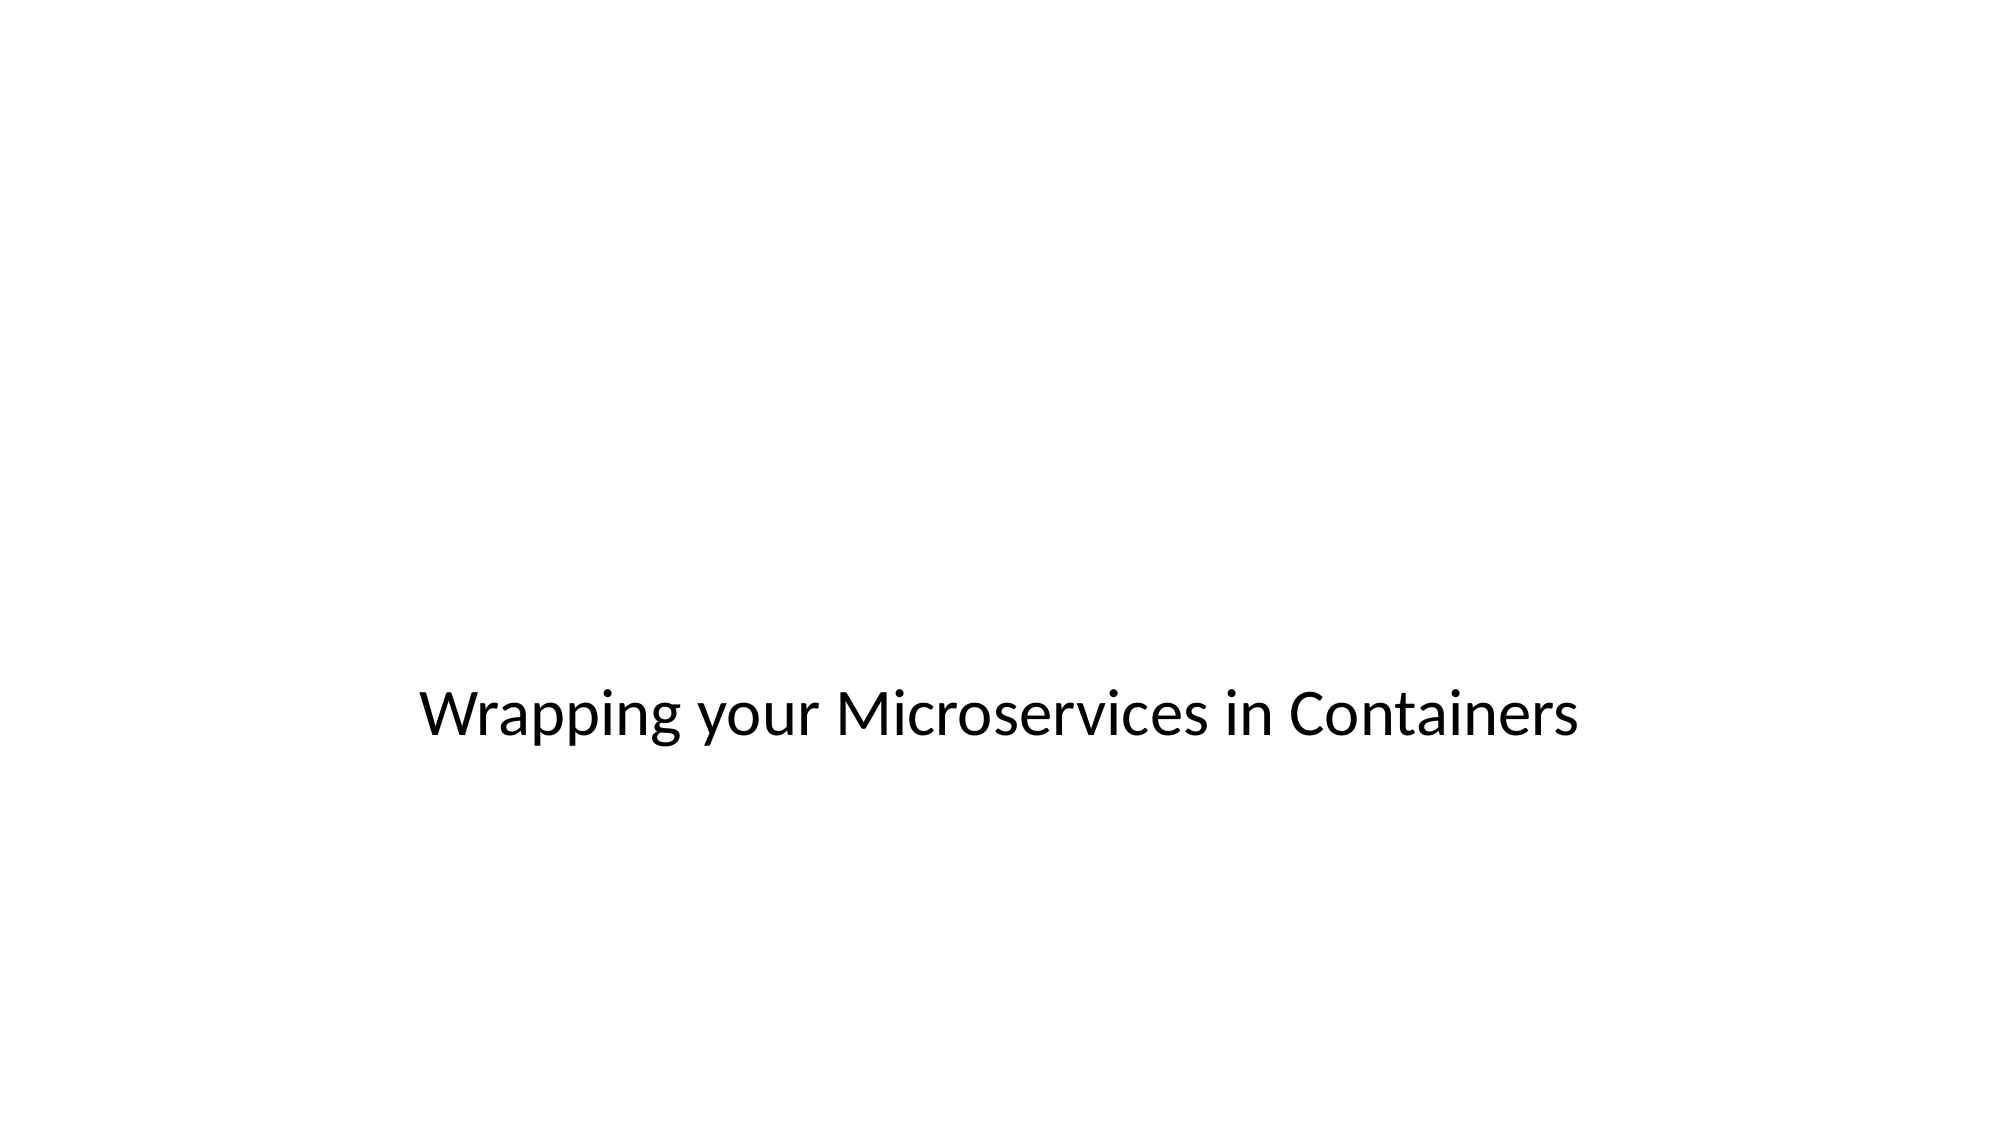

# Docker 101
Wrapping your Microservices in Containers